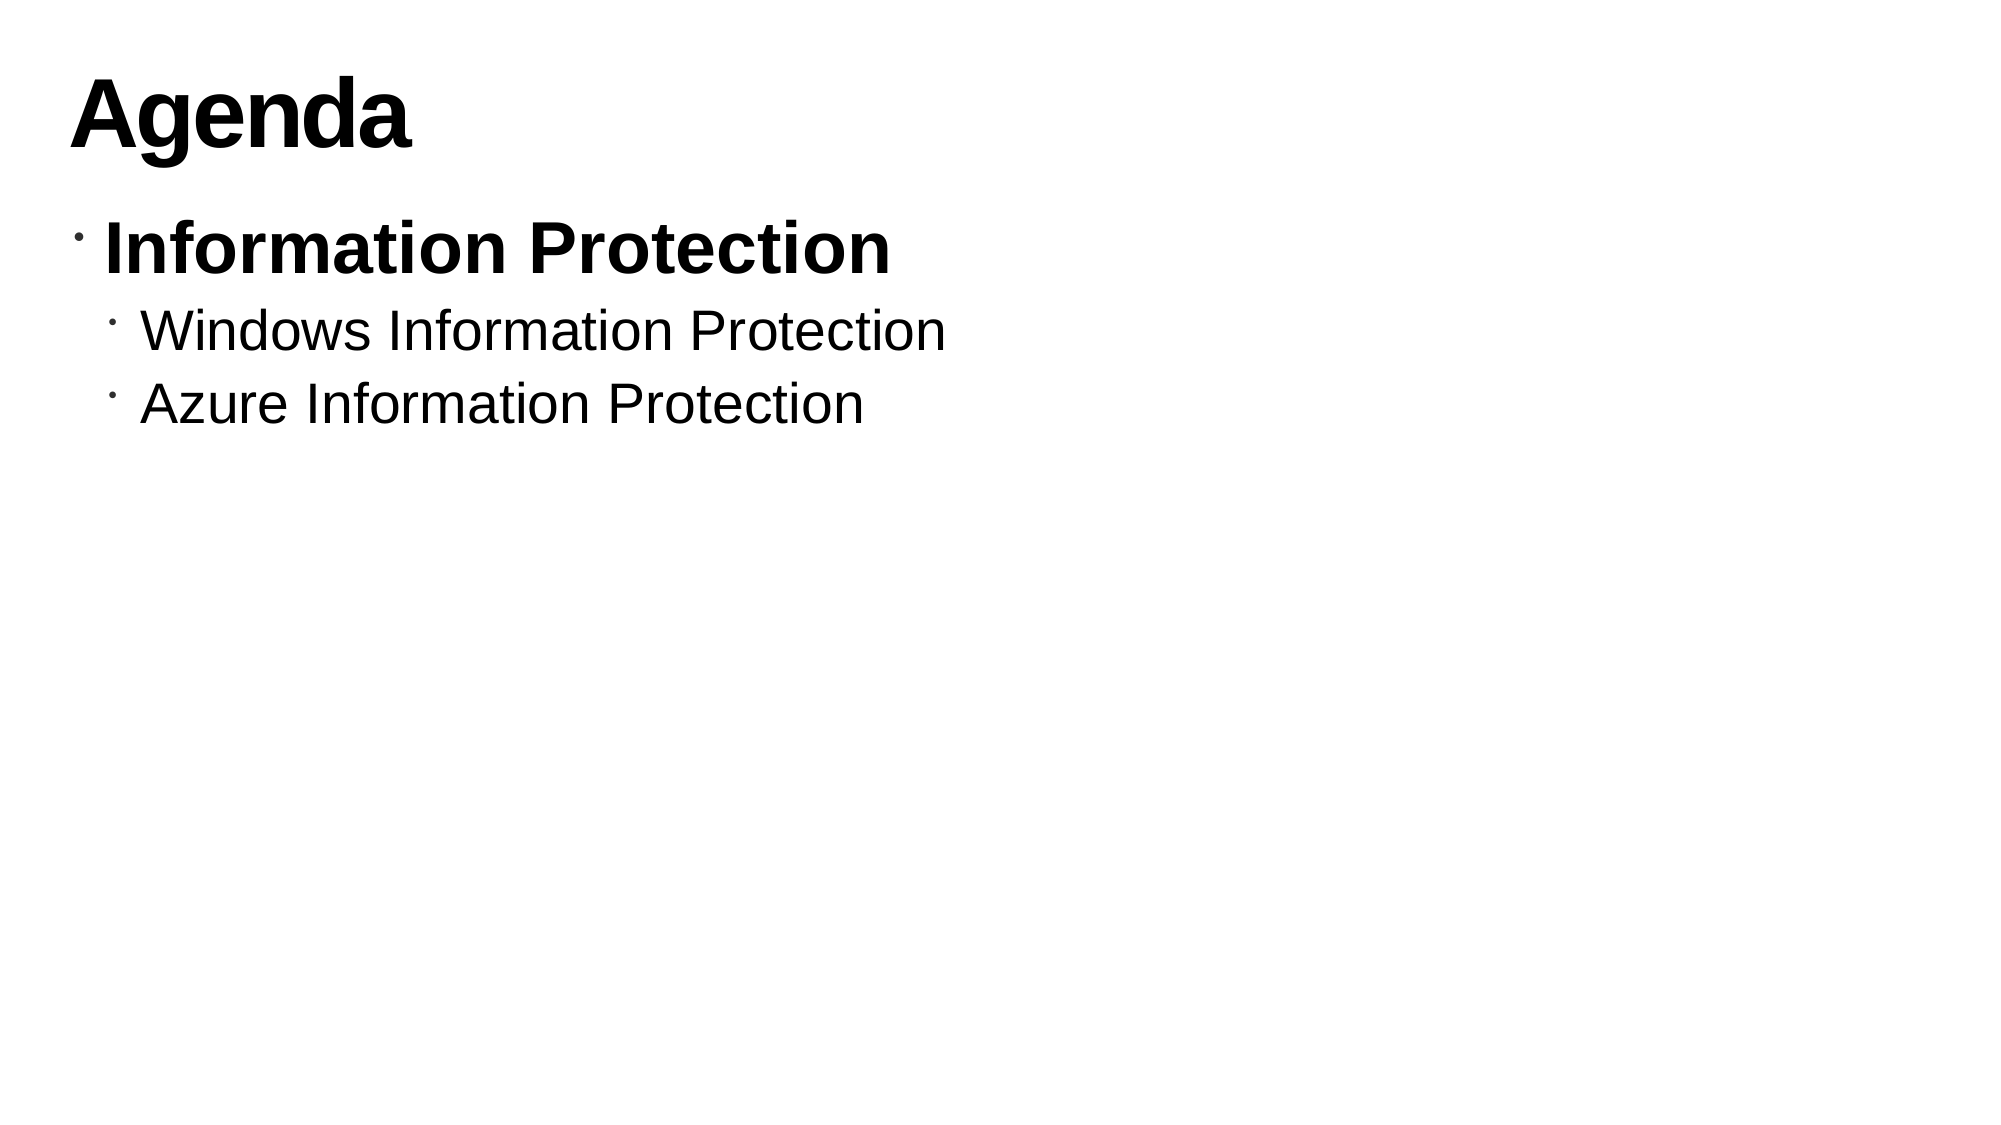

# Agenda
Information Protection
Windows Information Protection
Azure Information Protection